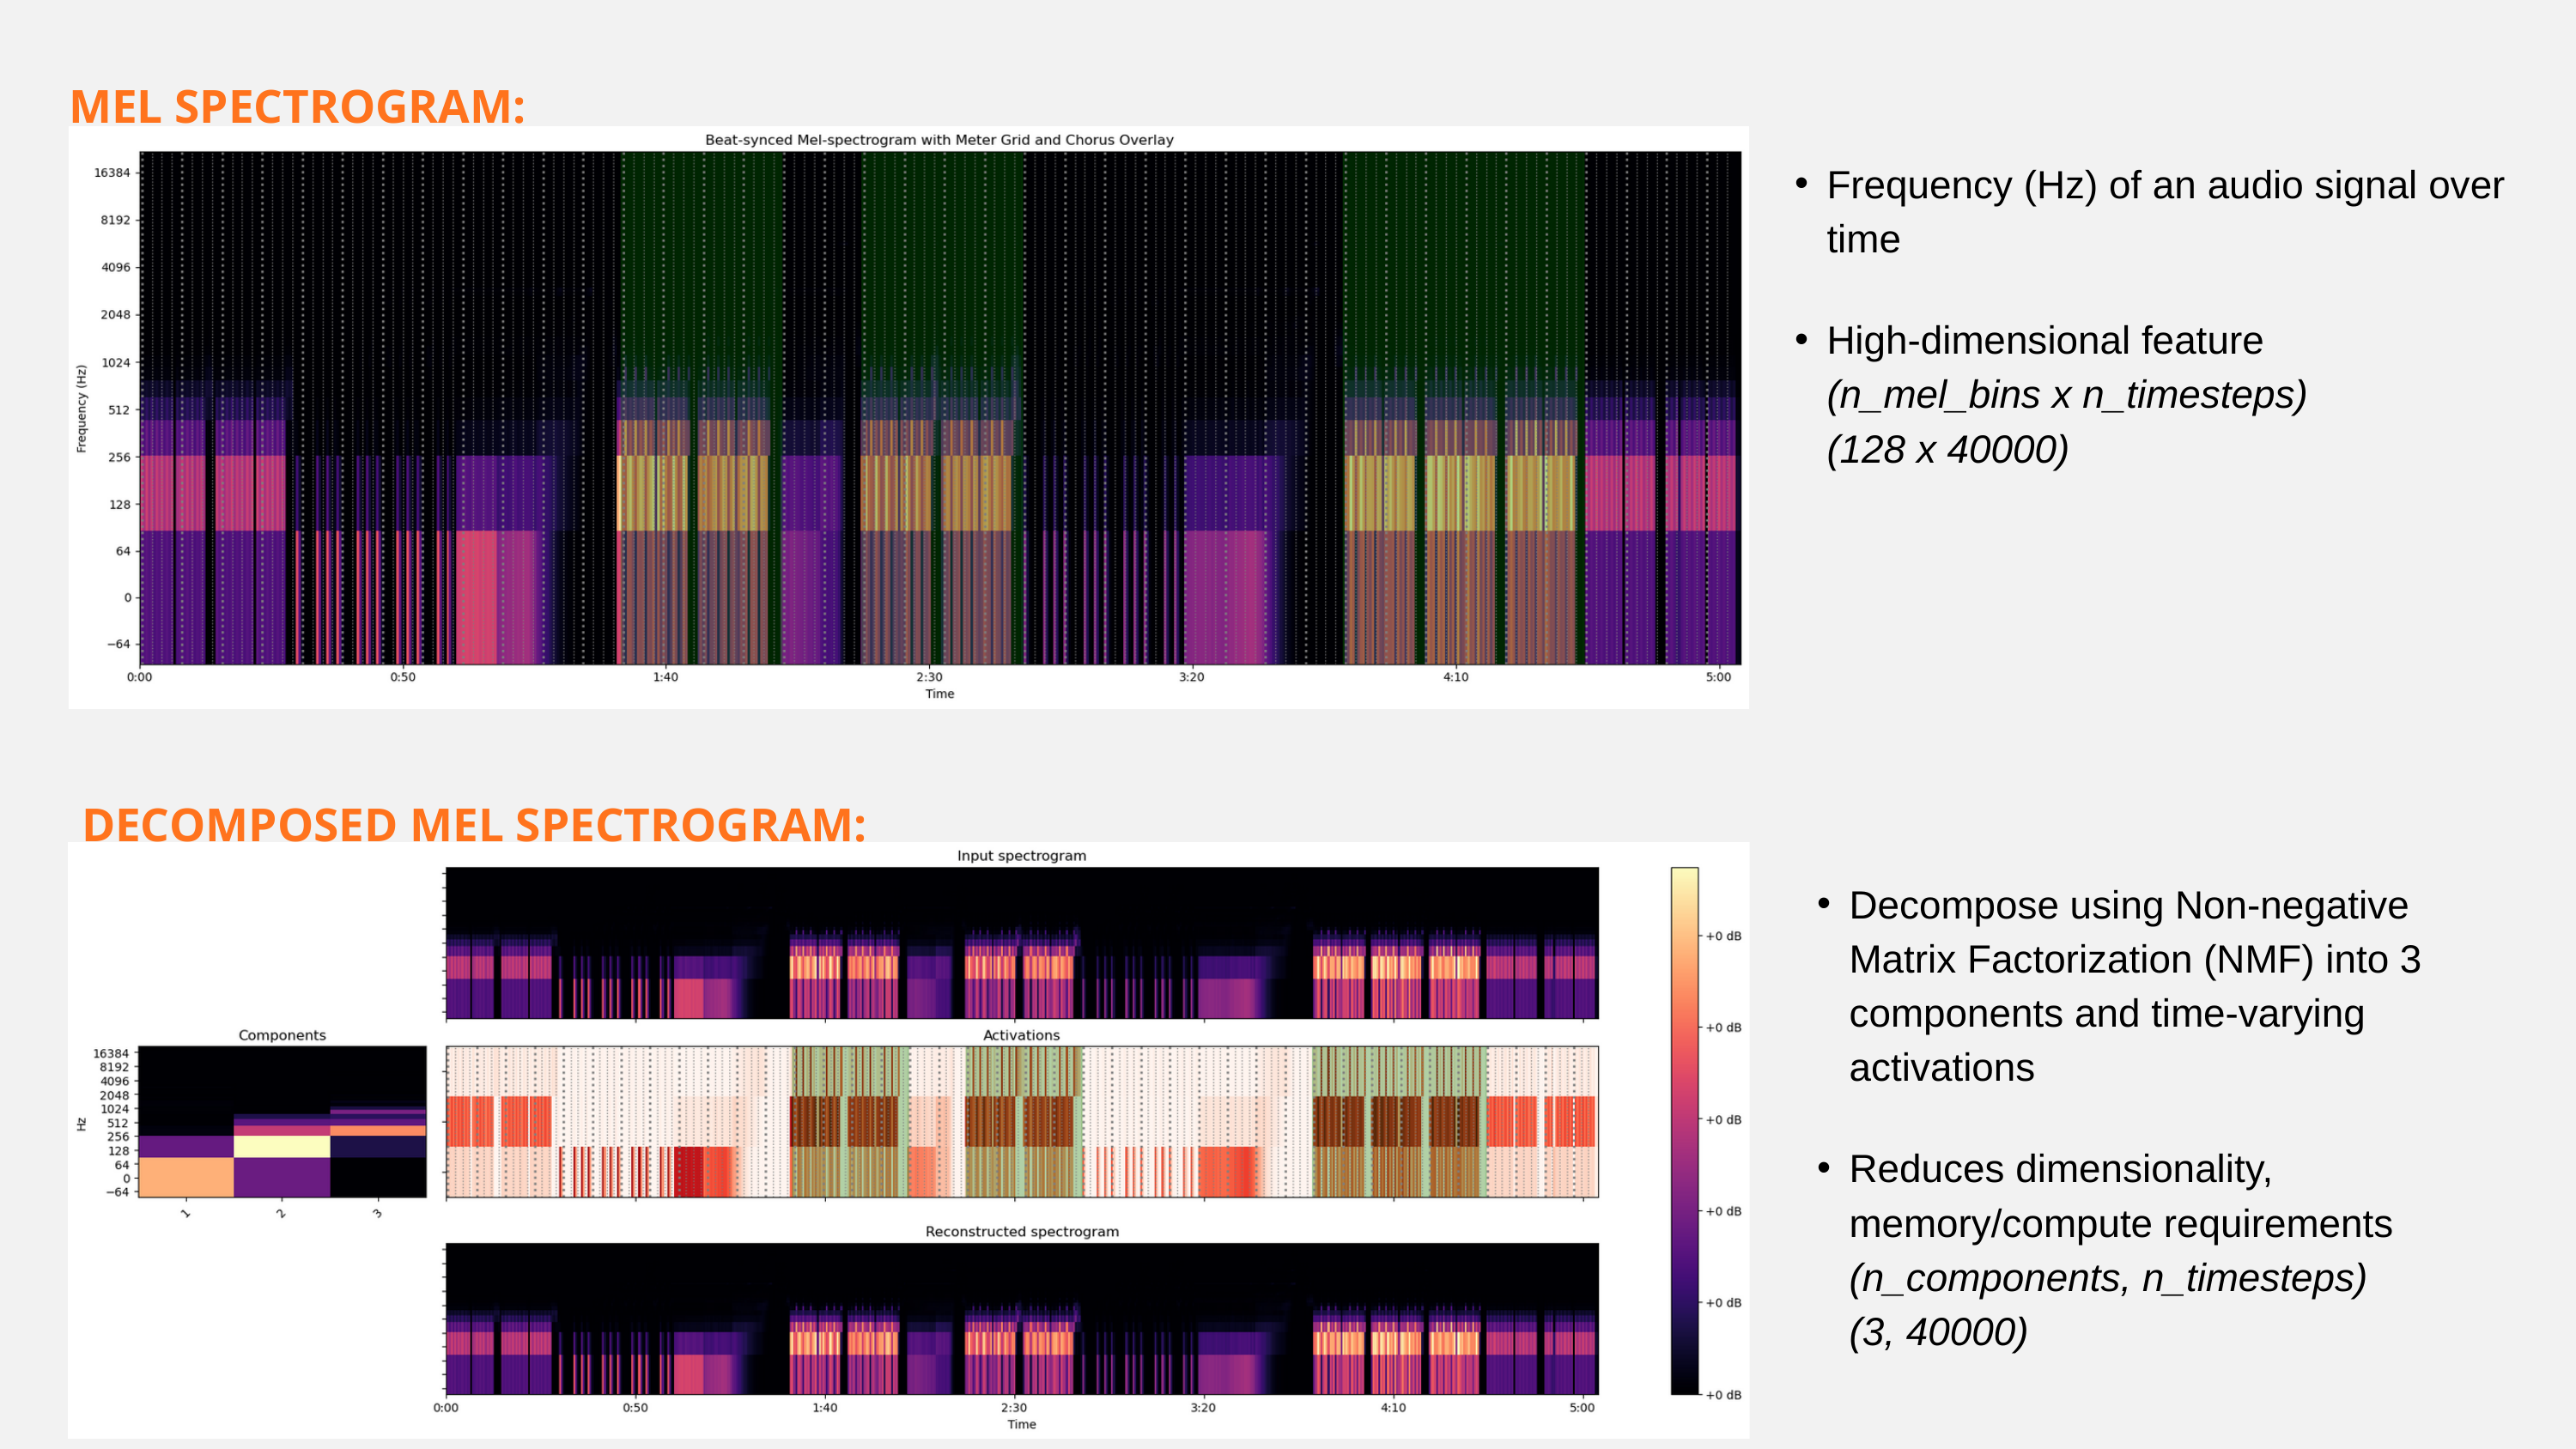

MEL SPECTROGRAM:

Frequency (Hz) of an audio signal over time
High-dimensional feature
(n_mel_bins x n_timesteps)
(128 x 40000)

DECOMPOSED MEL SPECTROGRAM:

Decompose using Non-negative Matrix Factorization (NMF) into 3 components and time-varying activations
Reduces dimensionality, memory/compute requirements
(n_components, n_timesteps)
(3, 40000)